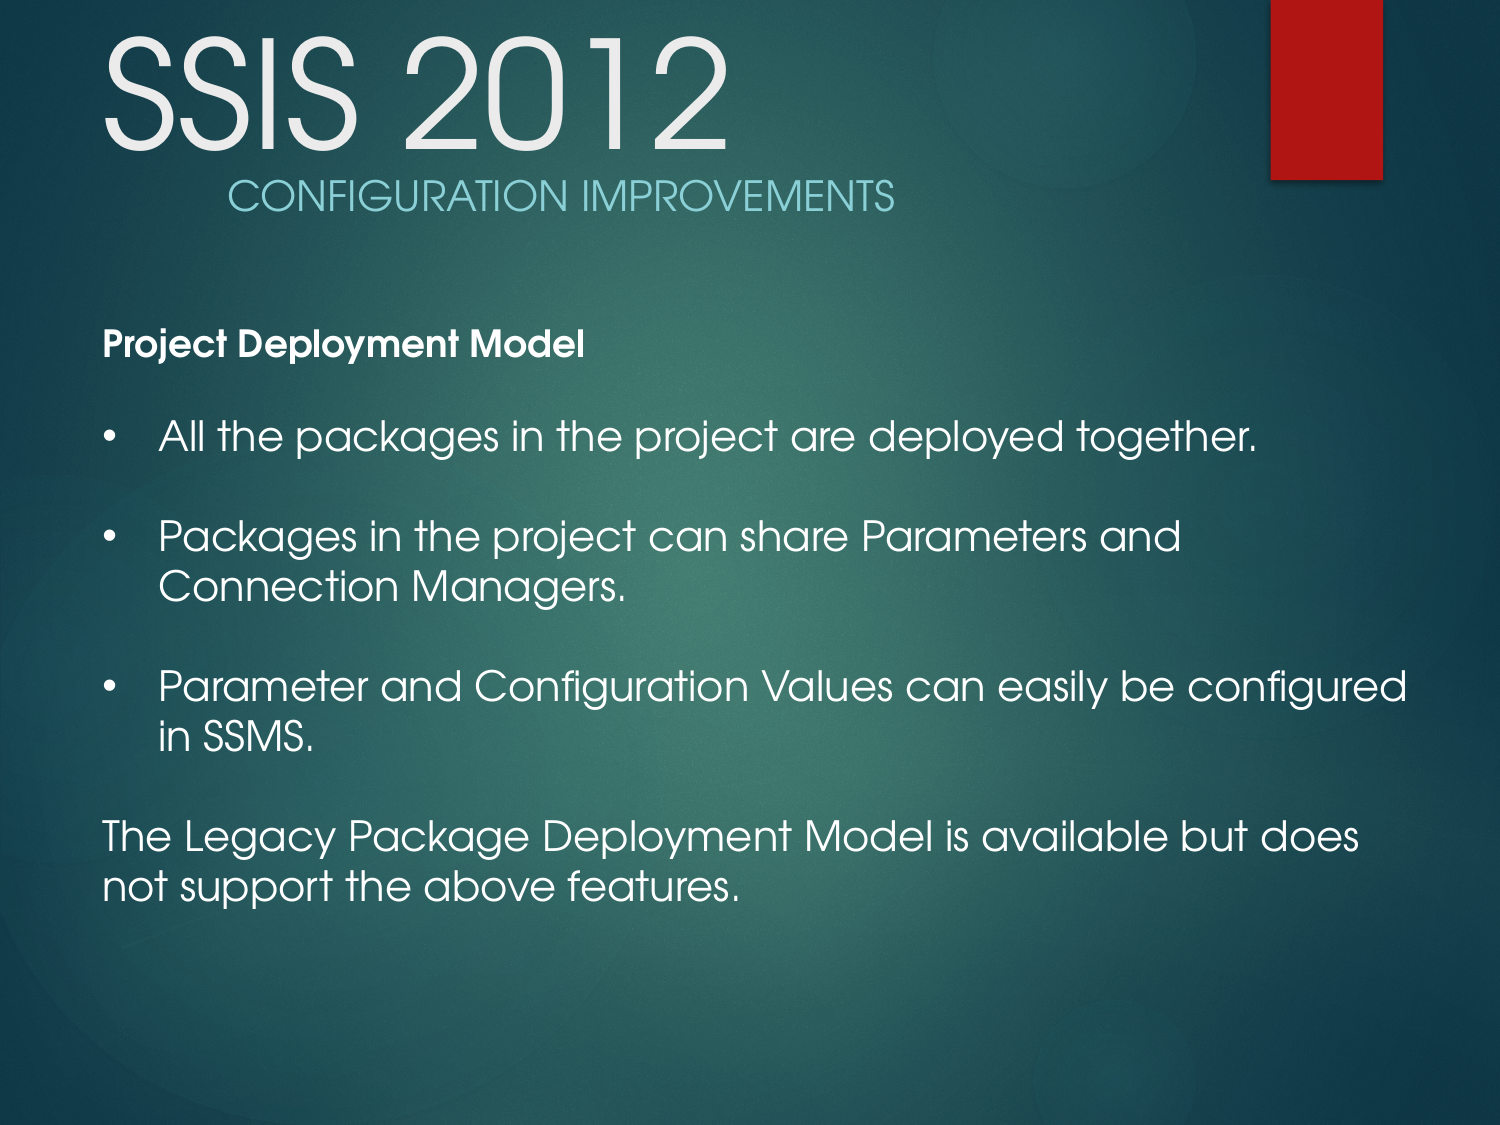

# SSIS 2012
Configuration Improvements
Project Deployment Model

All the packages in the project are deployed together.

Packages in the project can share Parameters and Connection Managers.

Parameter and Configuration Values can easily be configured in SSMS.

The Legacy Package Deployment Model is available but does not support the above features.